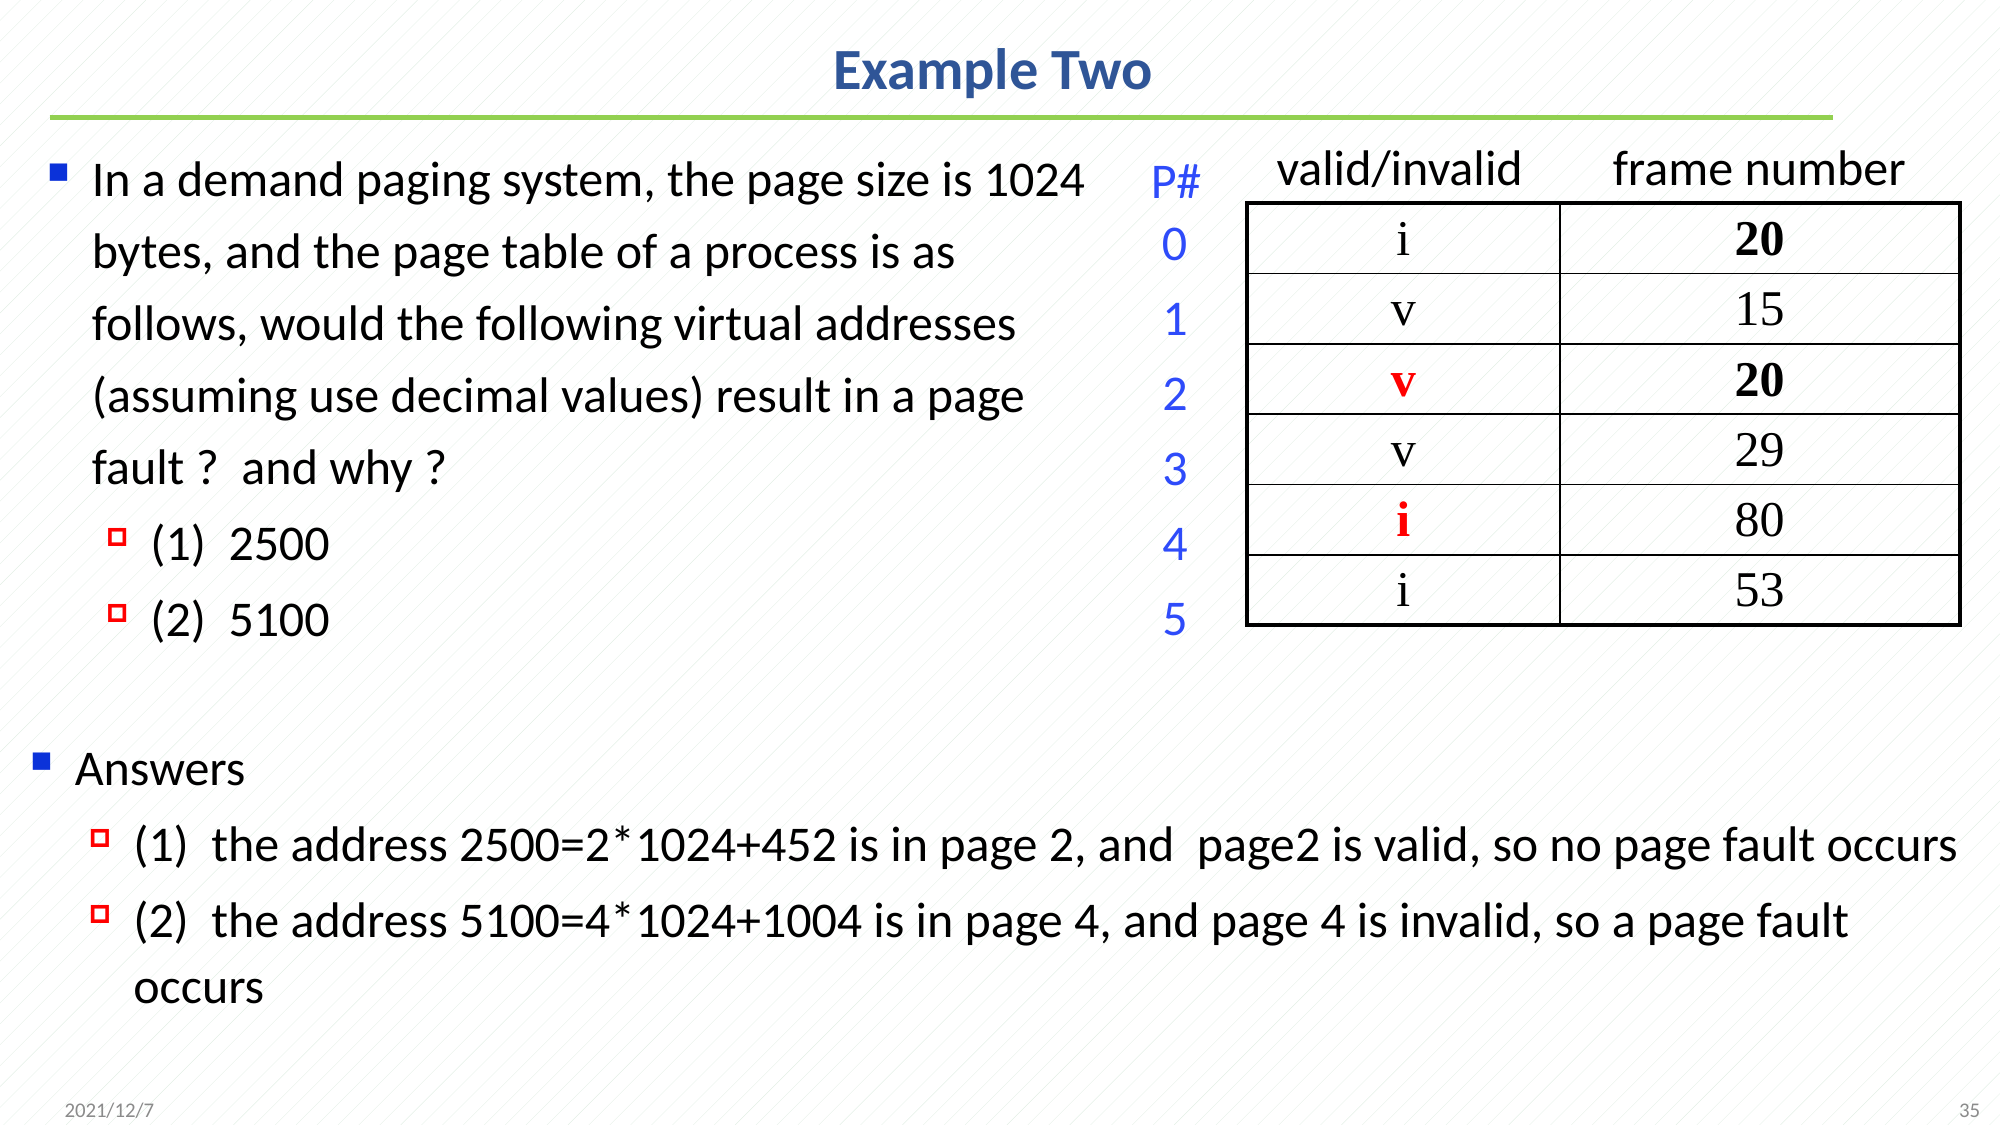

# Example Two
In a demand paging system, the page size is 1024 bytes, and the page table of a process is as follows, would the following virtual addresses (assuming use decimal values) result in a page fault ?  and why ?
(1)  2500
(2)  5100

valid/invalid        frame number
P#
0
| i | 20 |
| --- | --- |
| v | 15 |
| v | 20 |
| v | 29 |
| i | 80 |
| i | 53 |
1
2
3
4
5
Answers
(1)  the address 2500=2*1024+452 is in page 2, and  page2 is valid, so no page fault occurs
(2)  the address 5100=4*1024+1004 is in page 4, and page 4 is invalid, so a page fault occurs

35
2021/12/7